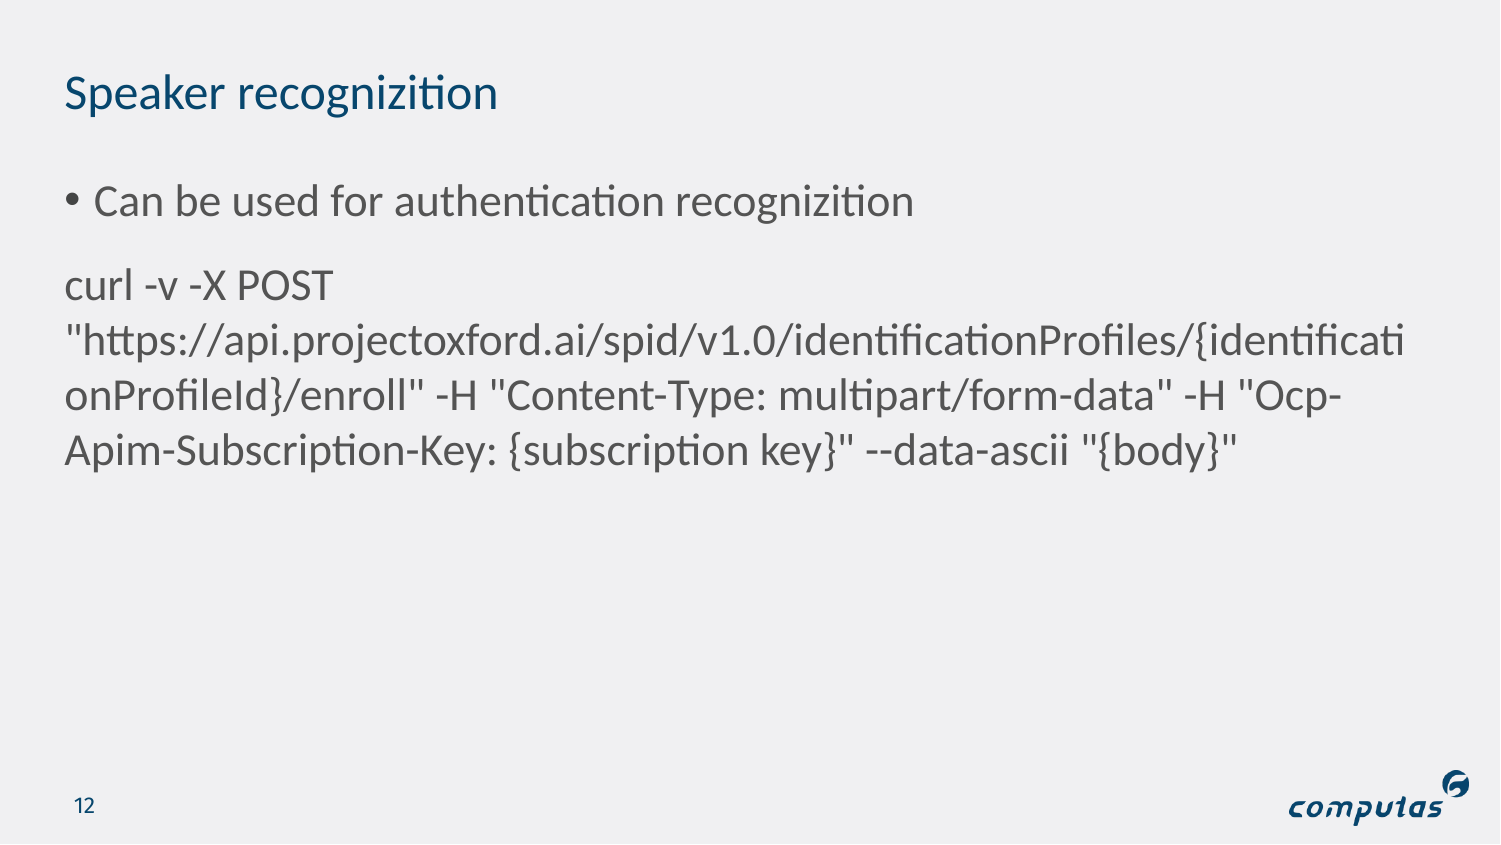

# Speaker recognizition
Can be used for authentication recognizition
curl -v -X POST "https://api.projectoxford.ai/spid/v1.0/identificationProfiles/{identificationProfileId}/enroll" -H "Content-Type: multipart/form-data" -H "Ocp-Apim-Subscription-Key: {subscription key}" --data-ascii "{body}"
12